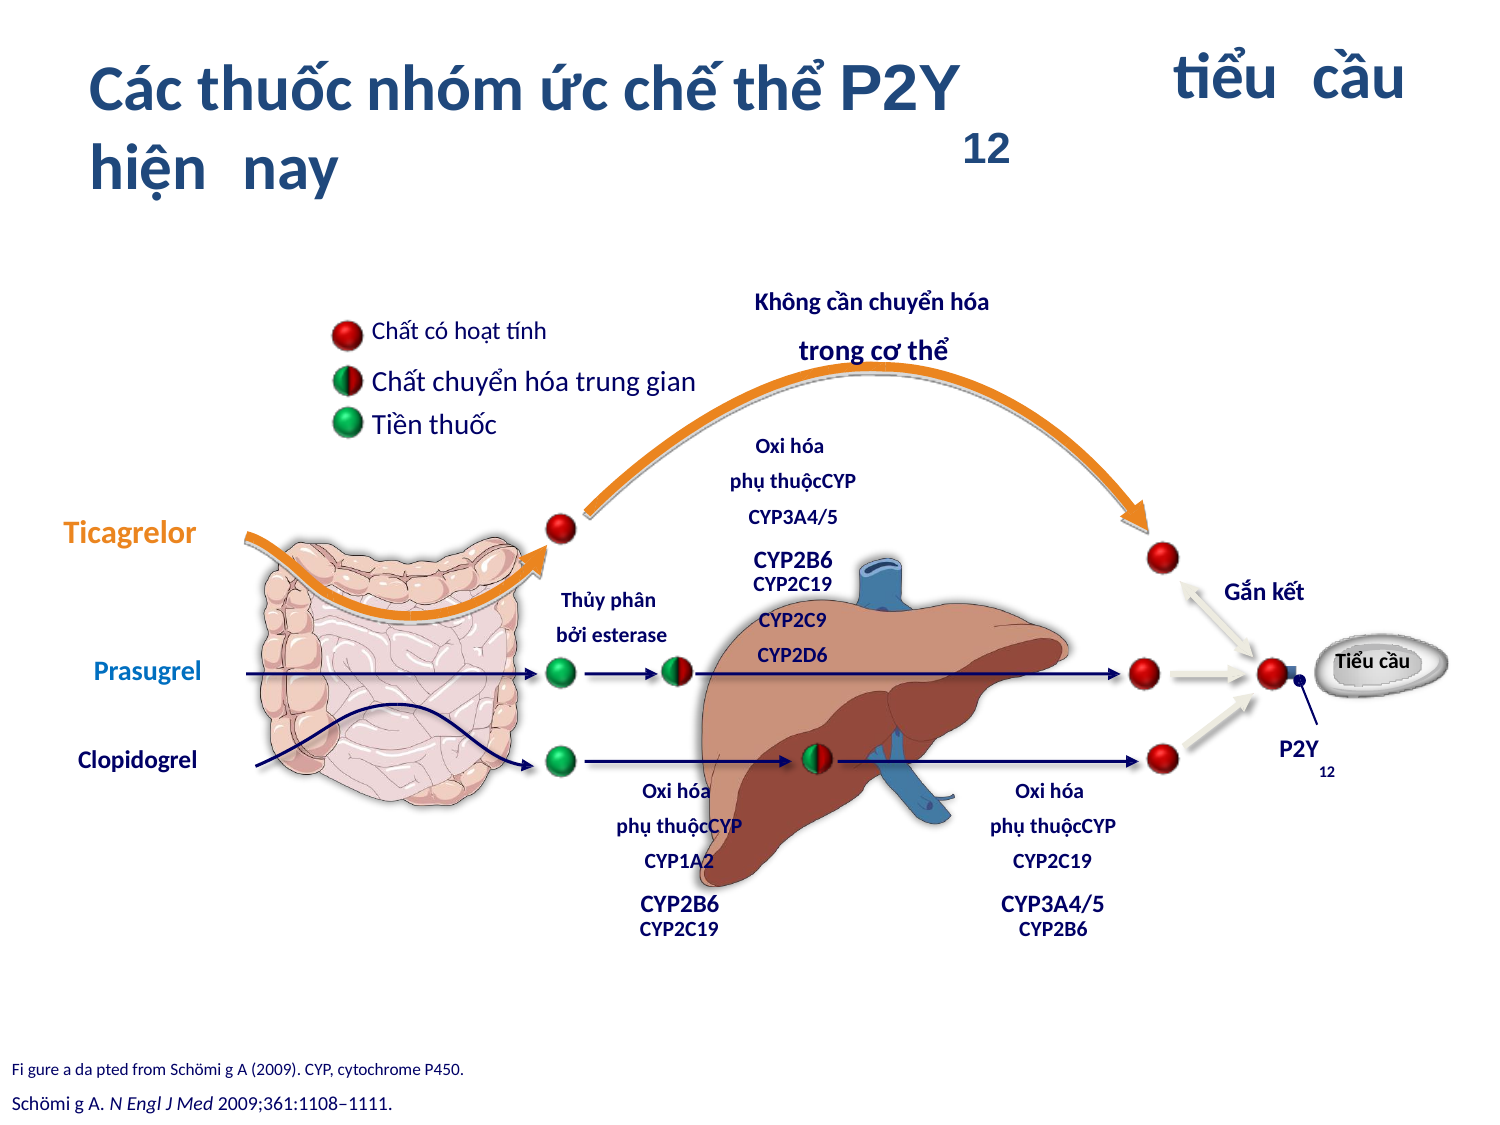

Các thuốc nhóm ức chế thể P2Y12
tiểu
cầu
hiện
nay
Không cần chuyển hóa
trong cơ thể

Chất có hoạt tính
Chất chuyển hóa trung gian
Tiền thuốc

Oxi hóa
phụ thuộcCYP
CYP3A4/5
CYP2B6
CYP2C19
CYP2C9
CYP2D6

Ticagrelor

Gắn kết
Thủy phân
bởi esterase

Tiểu cầu

Prasugrel

P2Y12

Clopidogrel

Oxi hóa
phụ thuộcCYP
CYP1A2
CYP2B6
CYP2C19
Oxi hóa
phụ thuộcCYP
CYP2C19
CYP3A4/5
CYP2B6
Fi gure a da pted from Schömi g A (2009). CYP, cytochrome P450.
Schömi g A. N Engl J Med 2009;361:1108–1111.